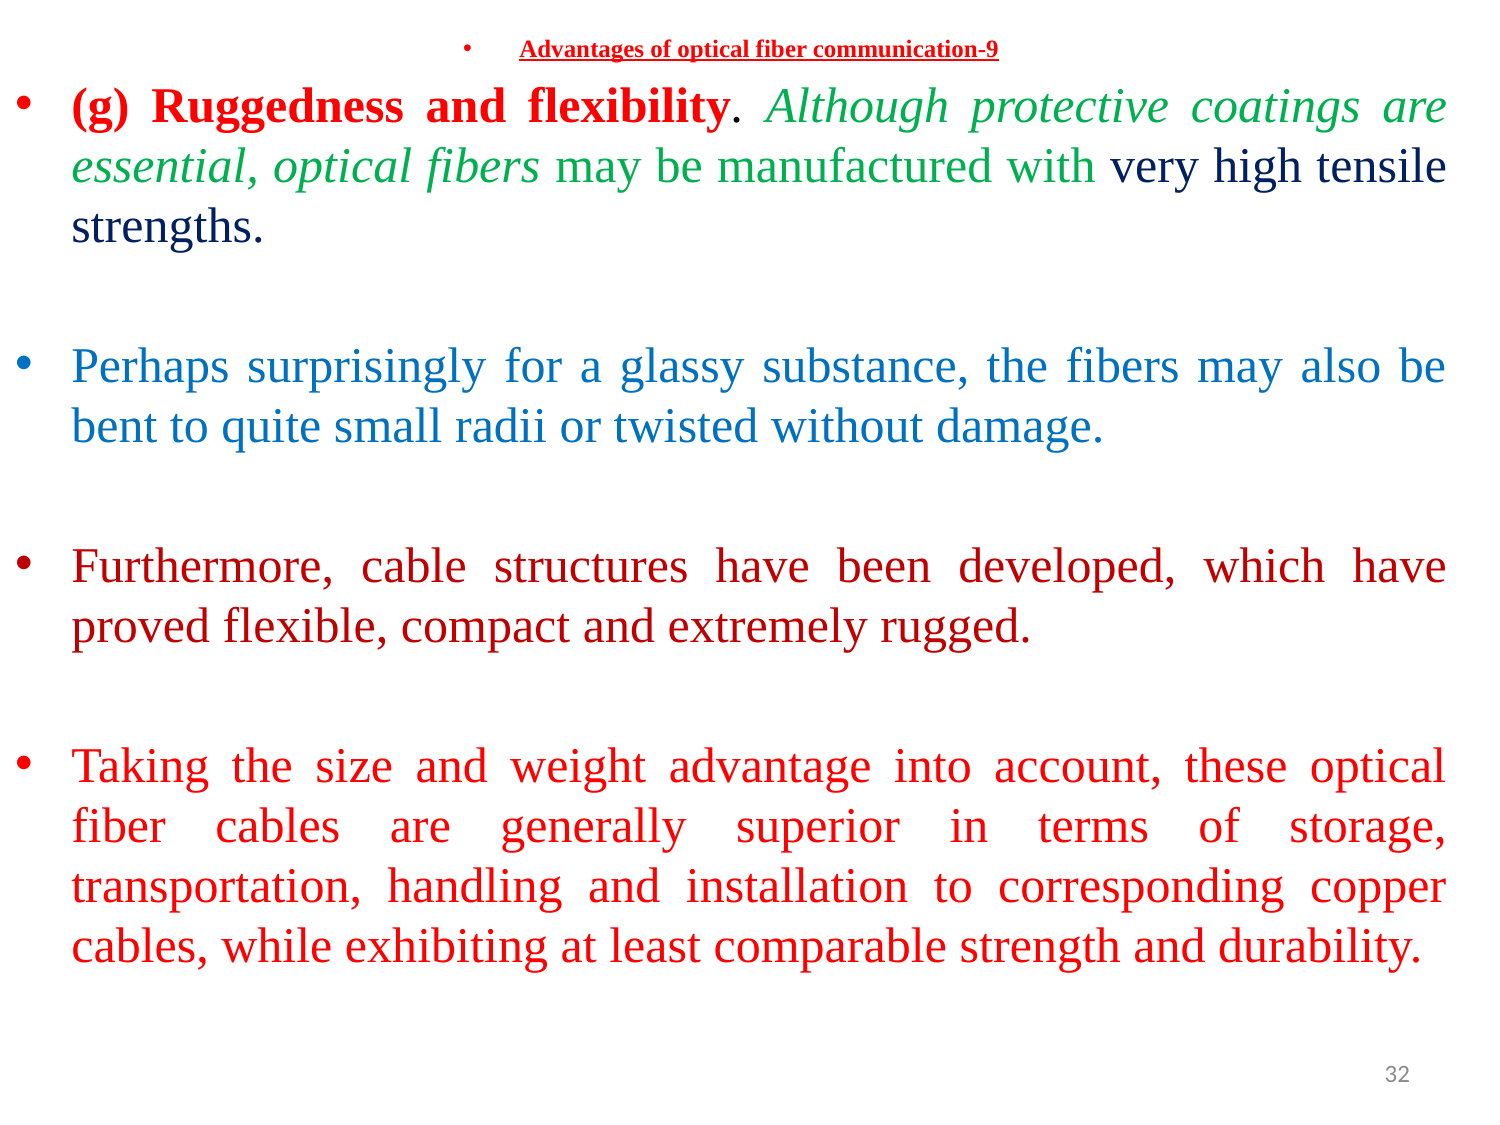

Advantages of optical fiber communication-9
(g) Ruggedness and flexibility. Although protective coatings are essential, optical fibers may be manufactured with very high tensile strengths.

Perhaps surprisingly for a glassy substance, the fibers may also be bent to quite small radii or twisted without damage.

Furthermore, cable structures have been developed, which have proved flexible, compact and extremely rugged.

Taking the size and weight advantage into account, these optical fiber cables are generally superior in terms of storage, transportation, handling and installation to corresponding copper cables, while exhibiting at least comparable strength and durability.
32